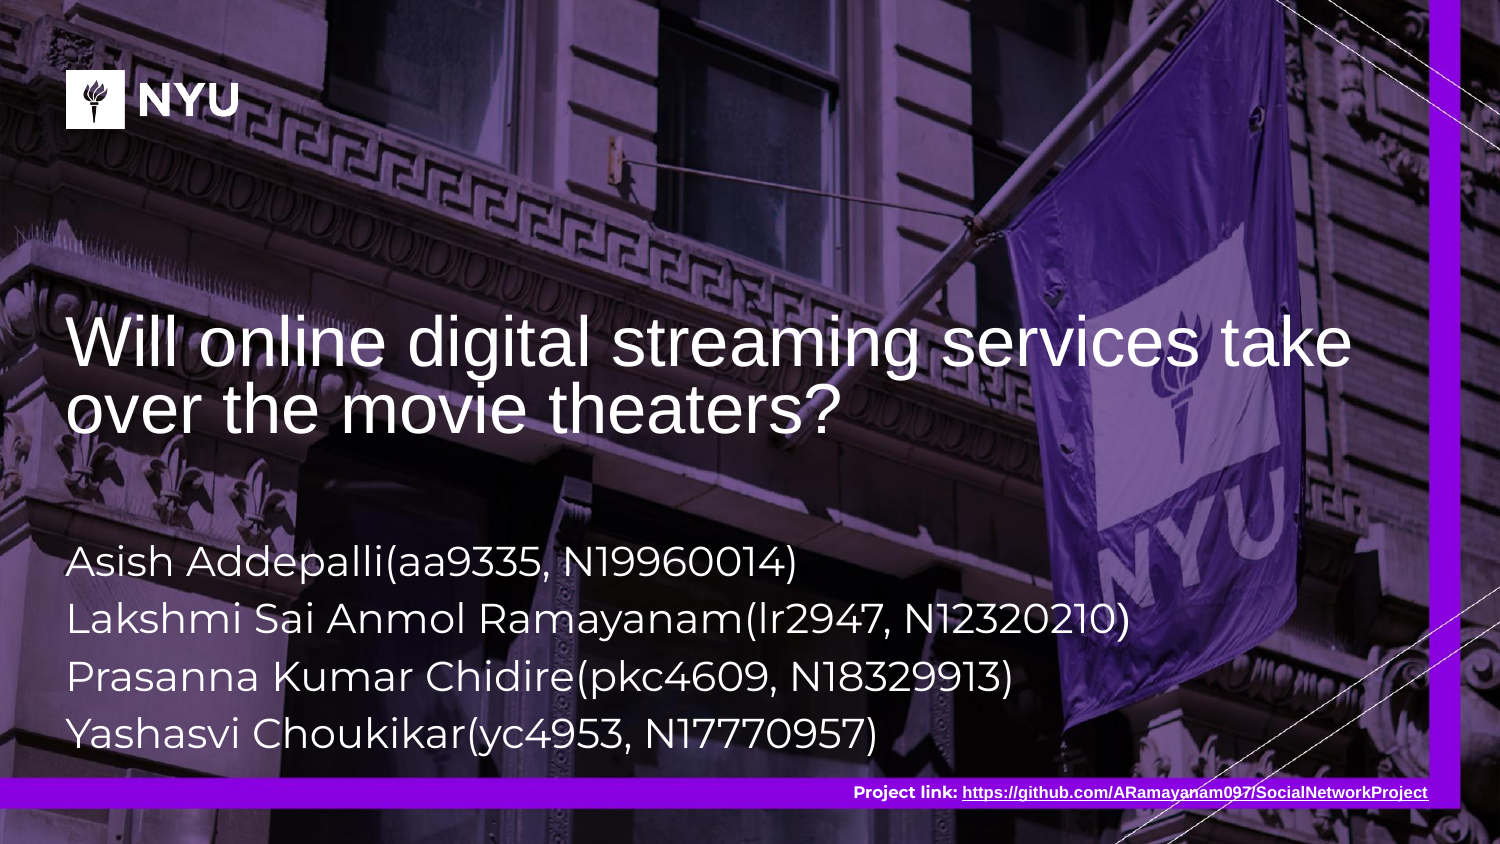

# Will online digital streaming services take over the movie theaters?
Asish Addepalli(aa9335, N19960014)
Lakshmi Sai Anmol Ramayanam(lr2947, N12320210)
Prasanna Kumar Chidire(pkc4609, N18329913)
Yashasvi Choukikar(yc4953, N17770957)

Project link: https://github.com/ARamayanam097/SocialNetworkProject